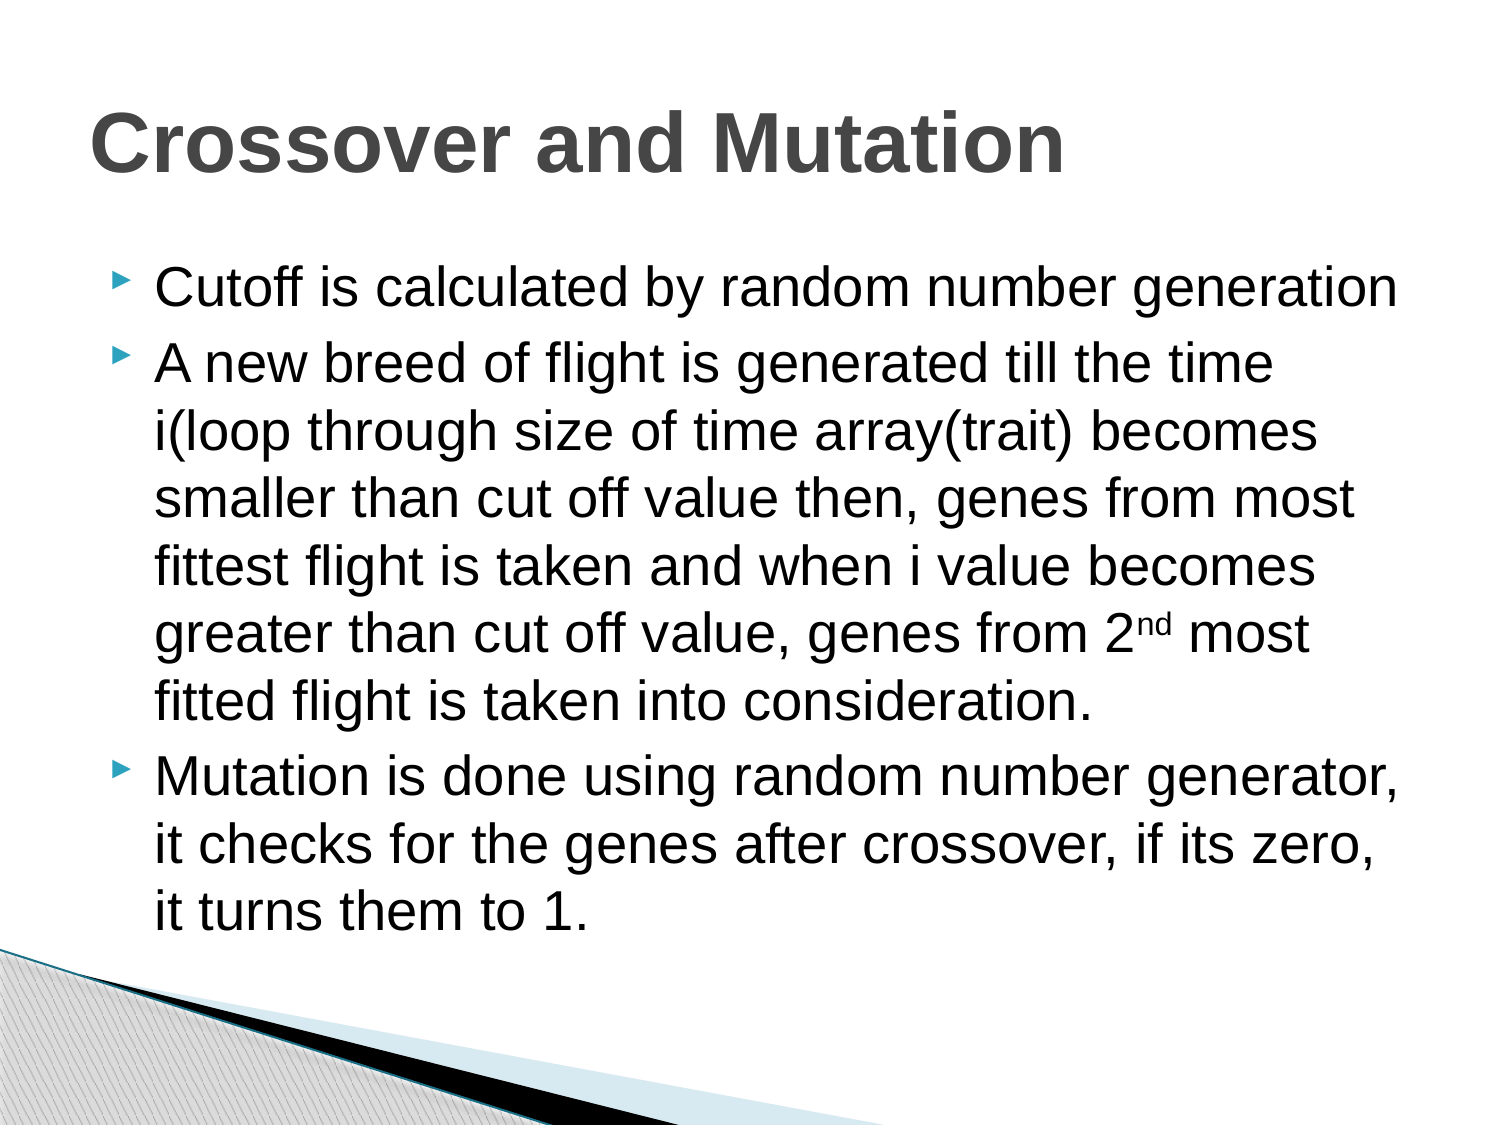

# Crossover and Mutation
Cutoff is calculated by random number generation
A new breed of flight is generated till the time i(loop through size of time array(trait) becomes smaller than cut off value then, genes from most fittest flight is taken and when i value becomes greater than cut off value, genes from 2nd most fitted flight is taken into consideration.
Mutation is done using random number generator, it checks for the genes after crossover, if its zero, it turns them to 1.